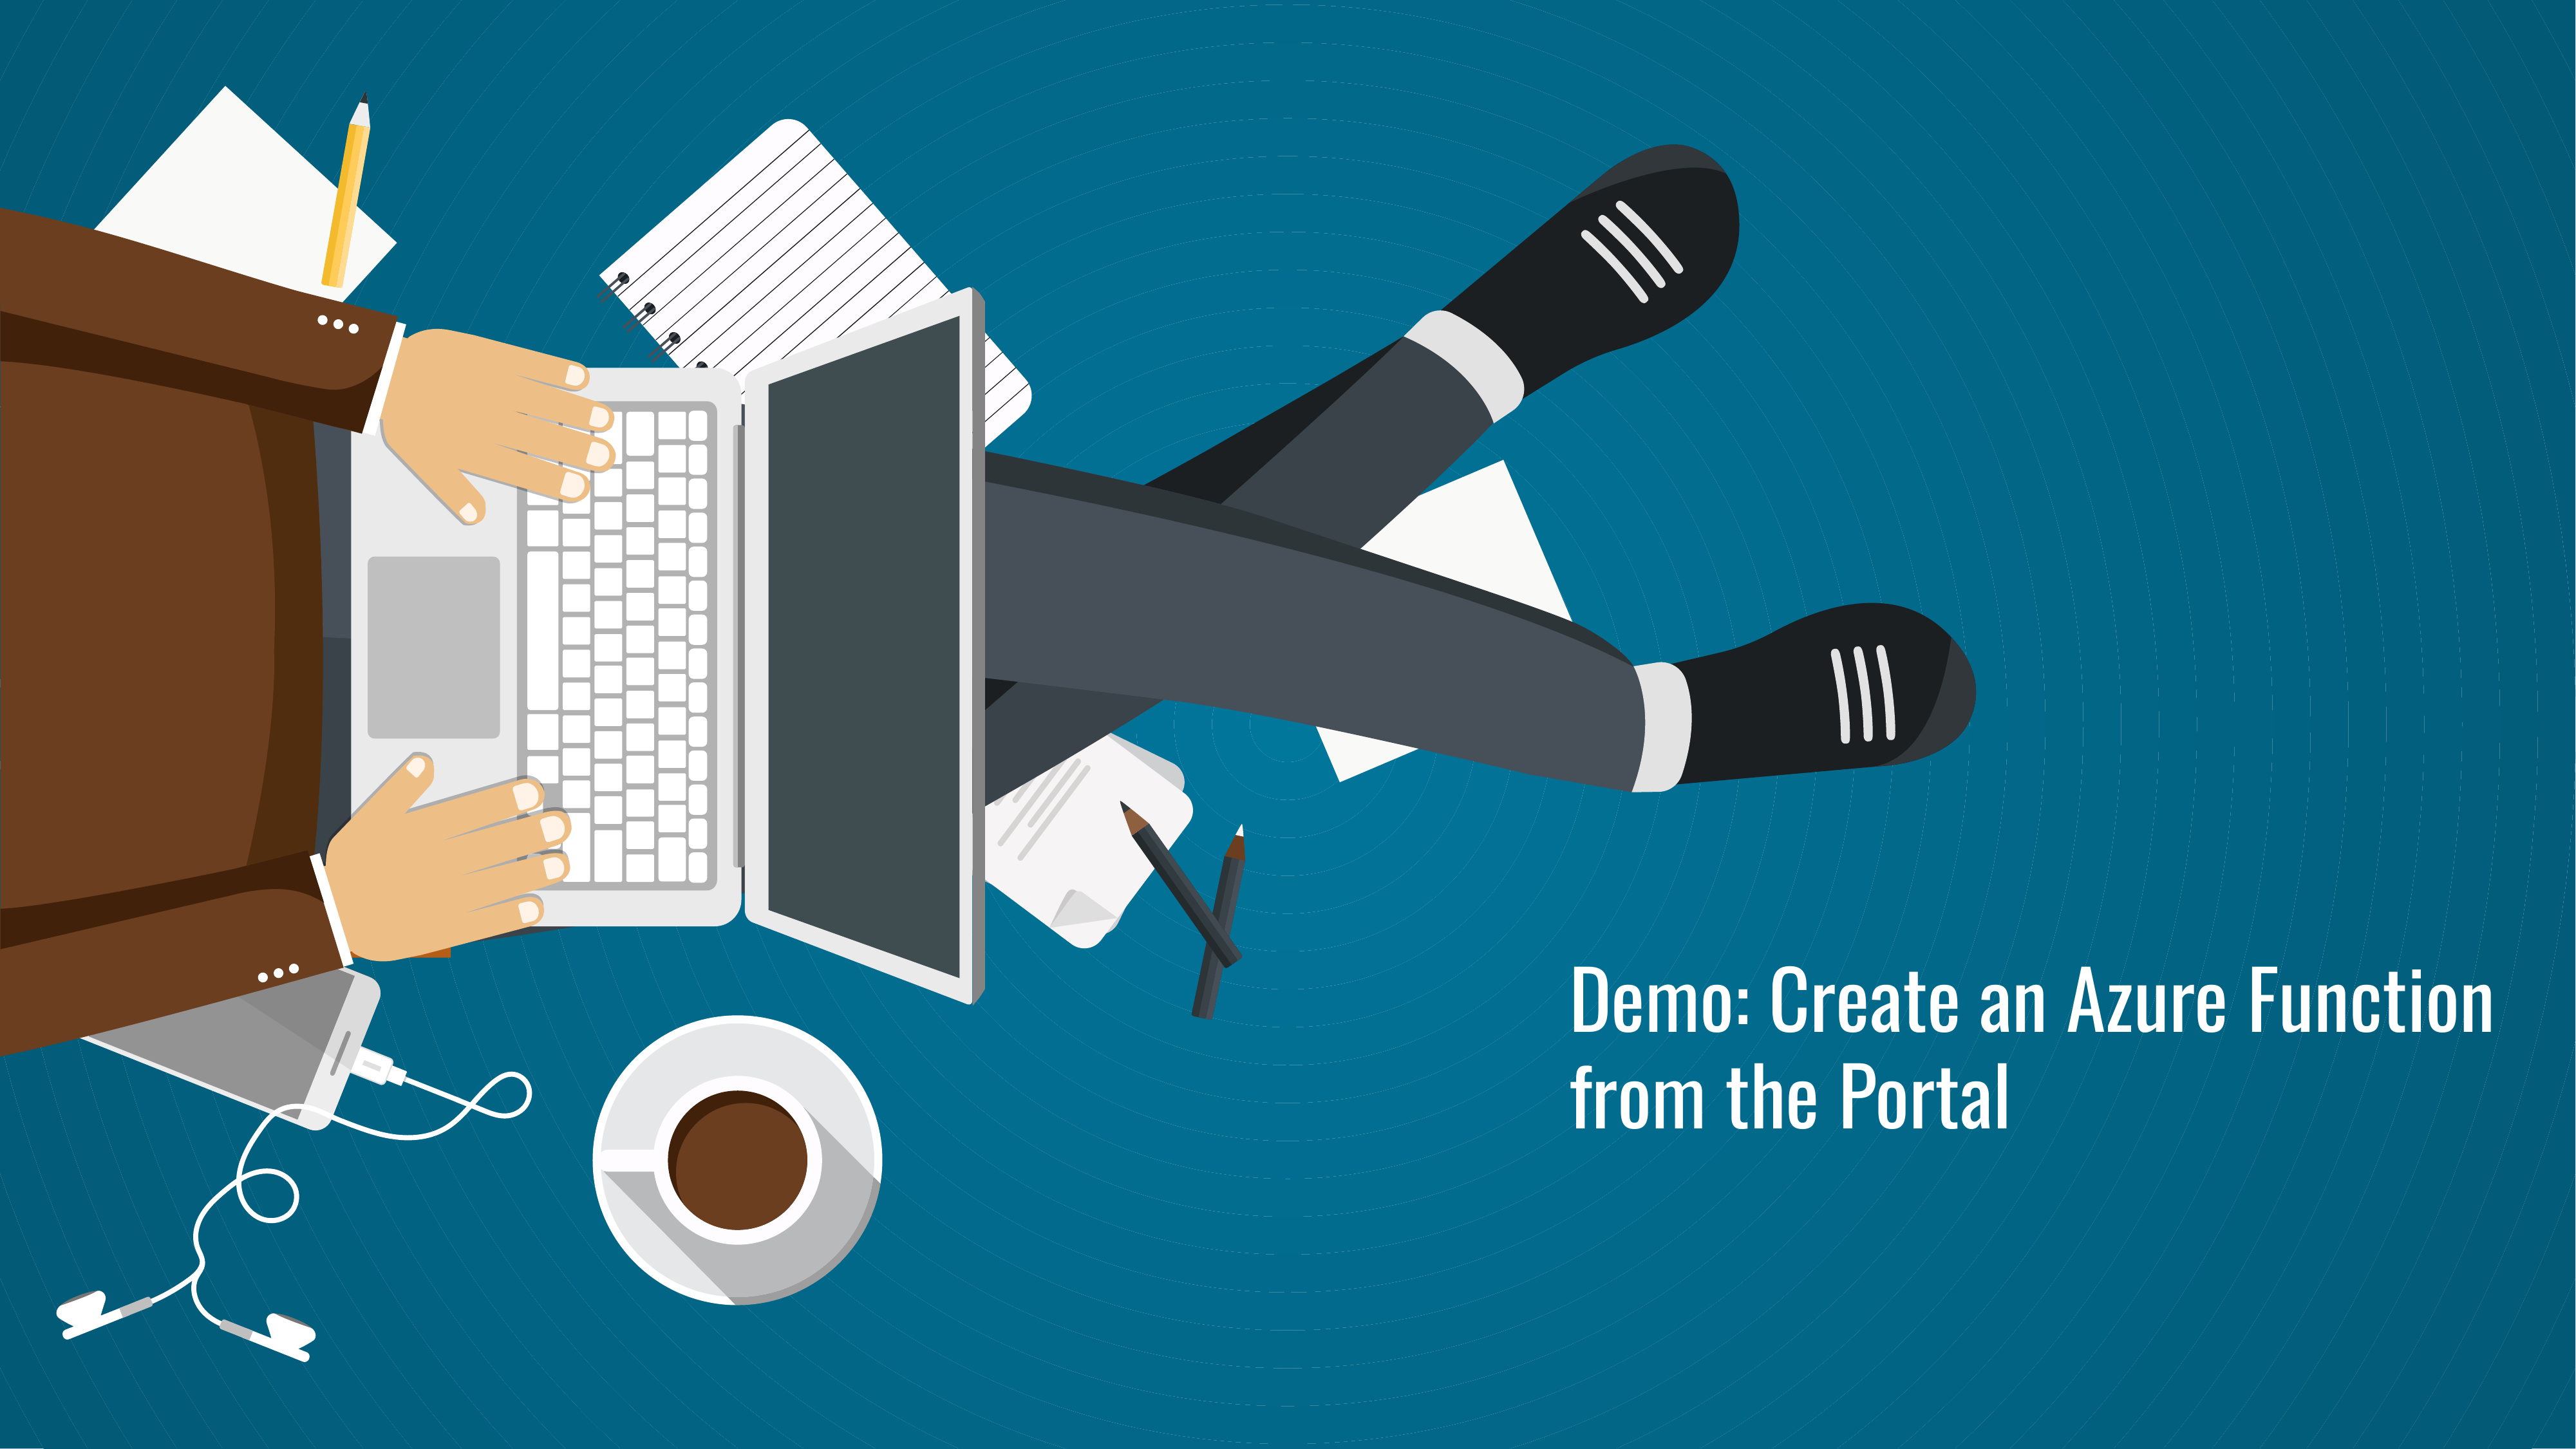

Demo: Create an Azure Function from the Portal